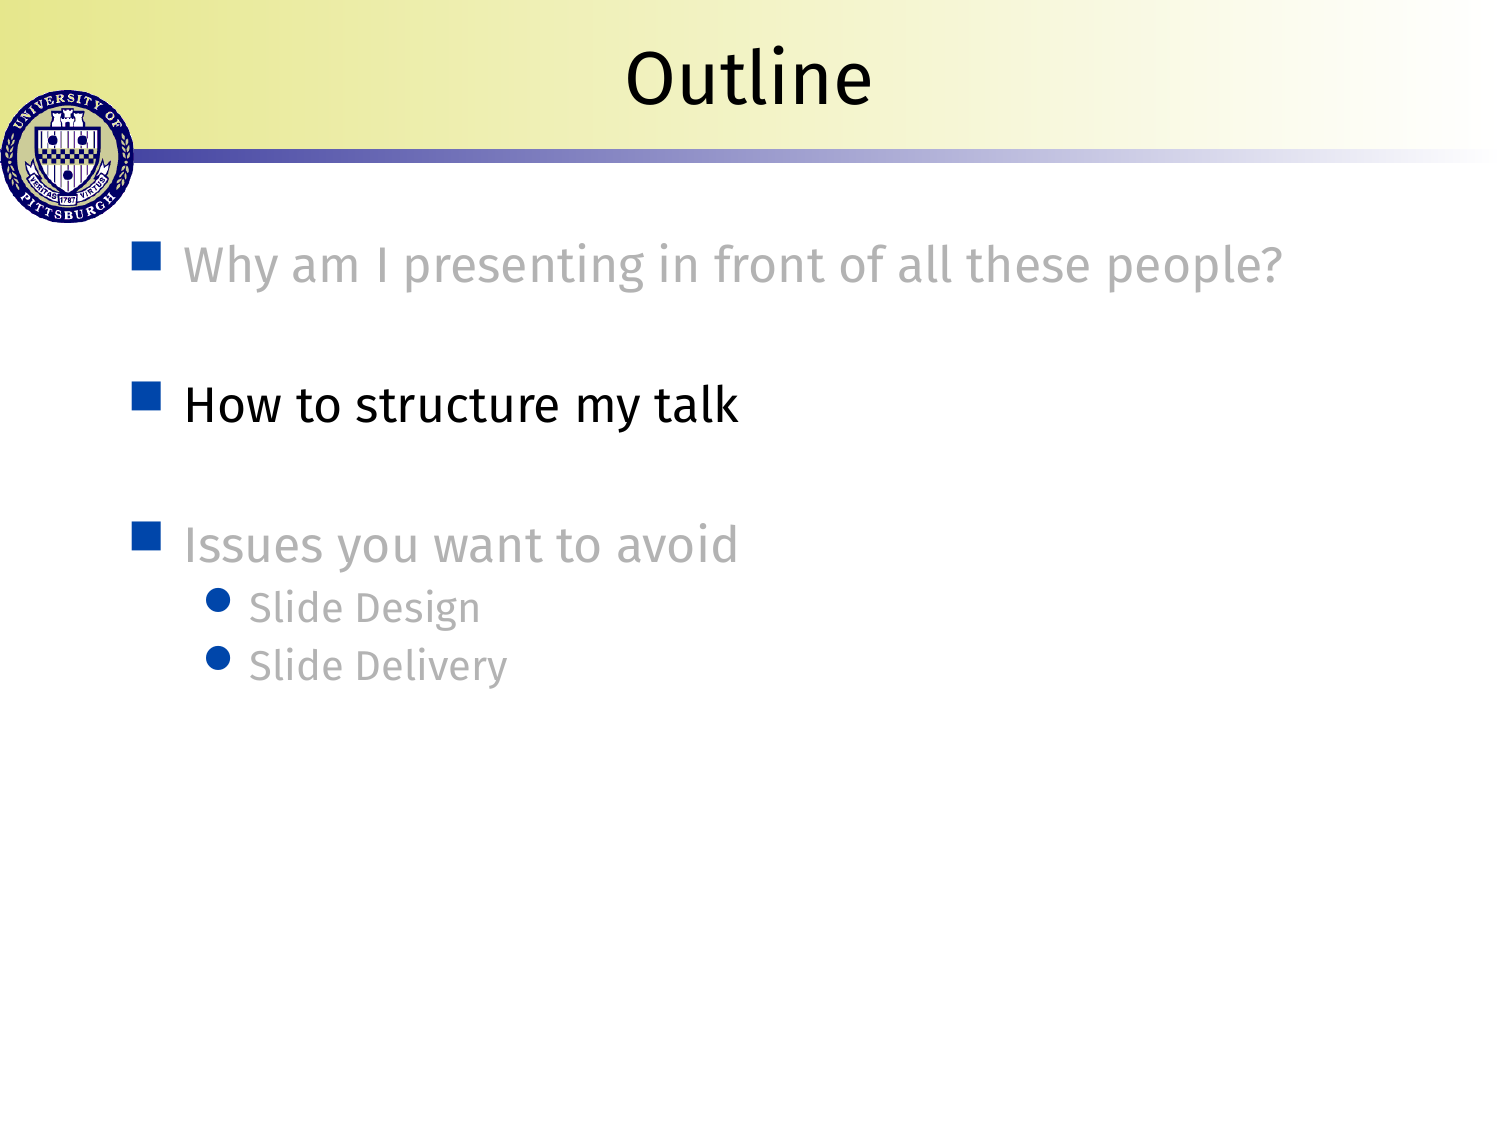

# Outline
Why am I presenting in front of all these people?

How to structure my talk

Issues you want to avoid
Slide Design
Slide Delivery